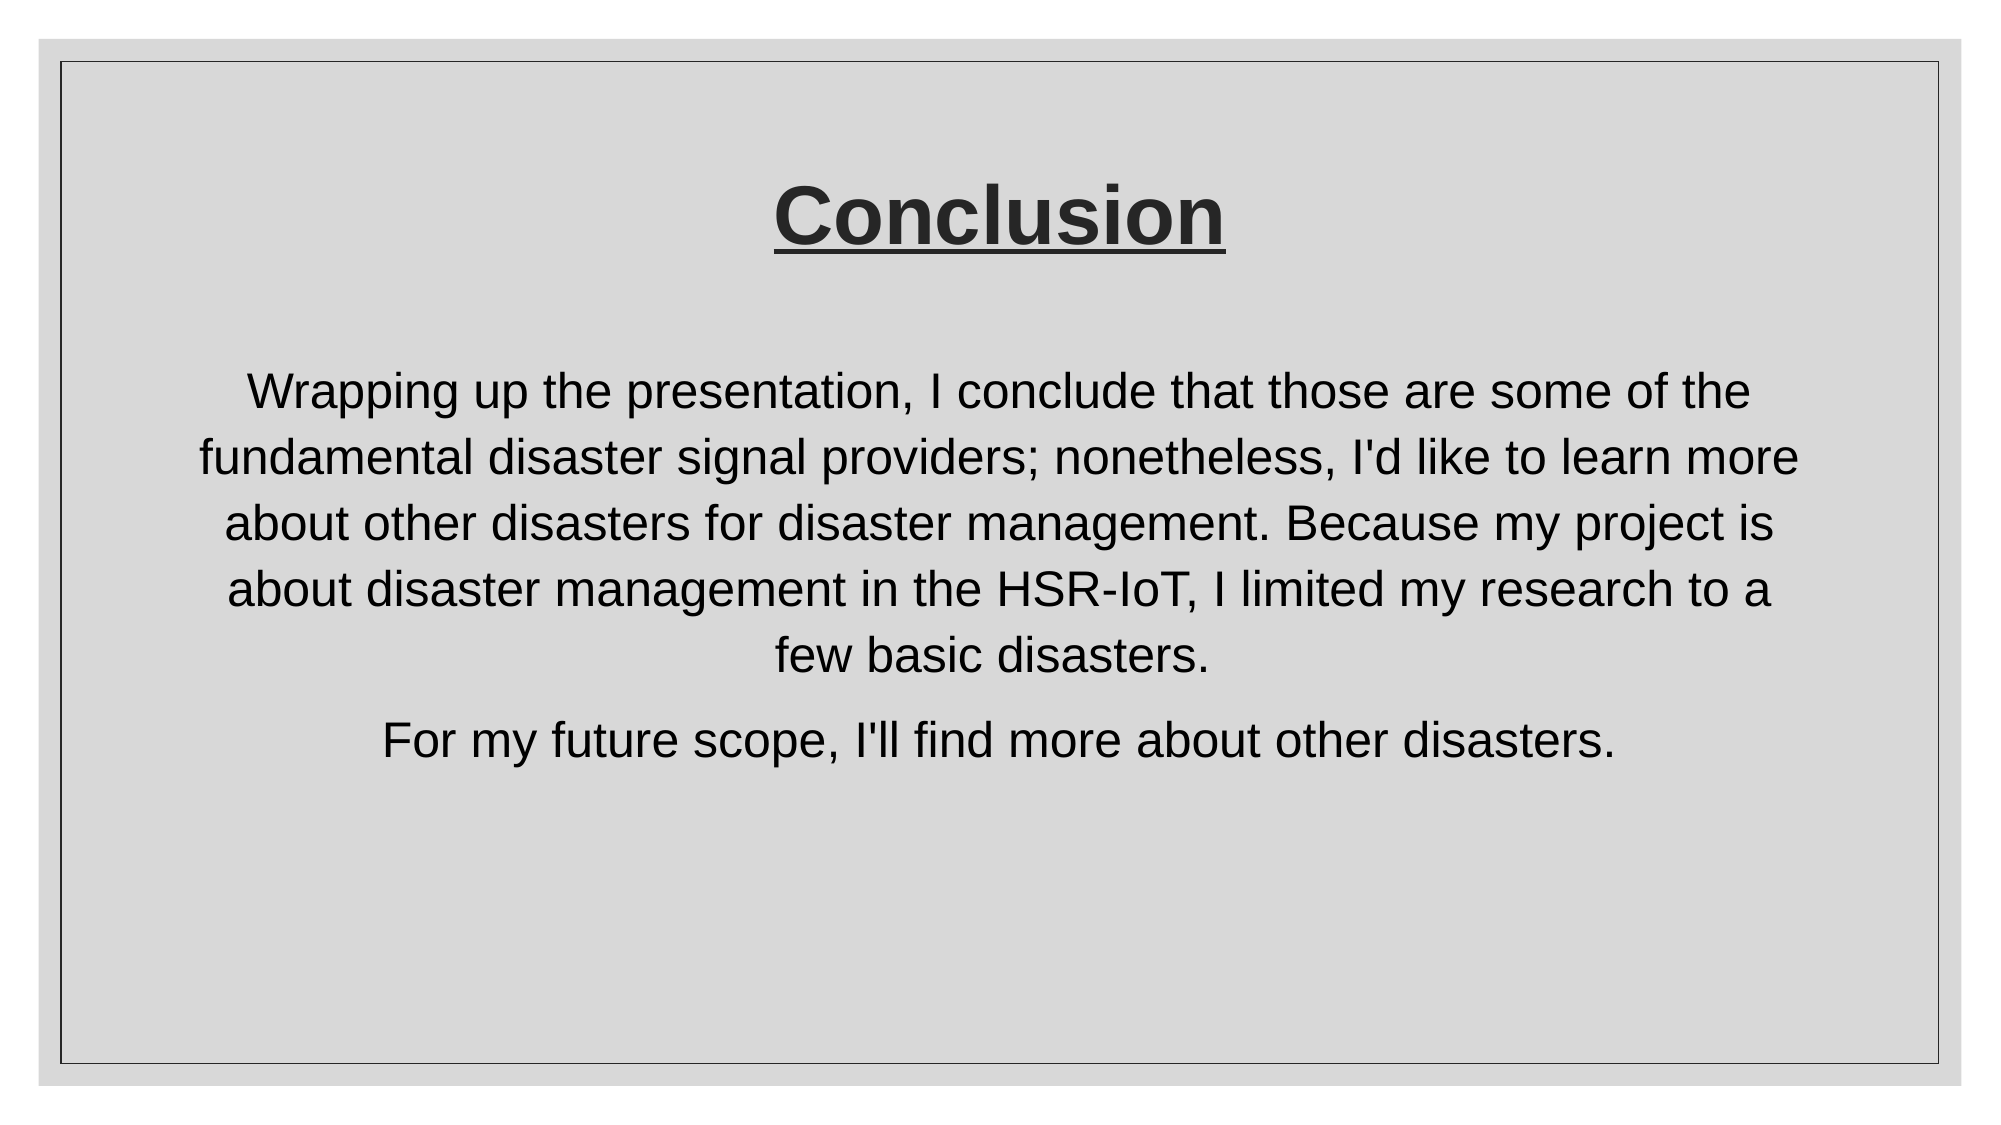

# Conclusion
Wrapping up the presentation, I conclude that those are some of the fundamental disaster signal providers; nonetheless, I'd like to learn more about other disasters for disaster management. Because my project is about disaster management in the HSR-IoT, I limited my research to a few basic disasters.
For my future scope, I'll find more about other disasters.